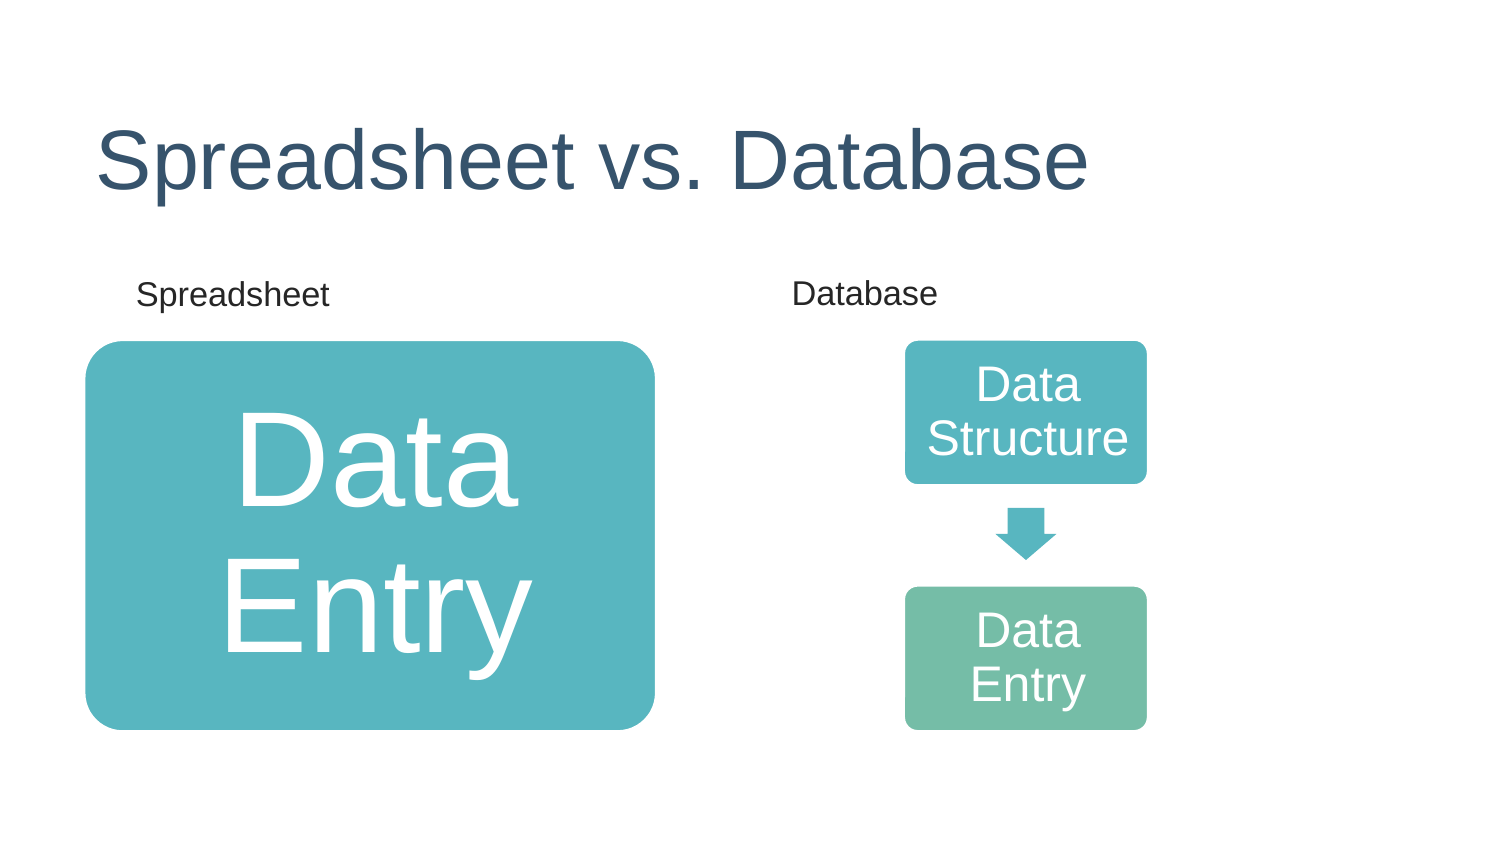

# Spreadsheet vs. Database
Database
Spreadsheet
Data Structure

Data Entry
Data Entry